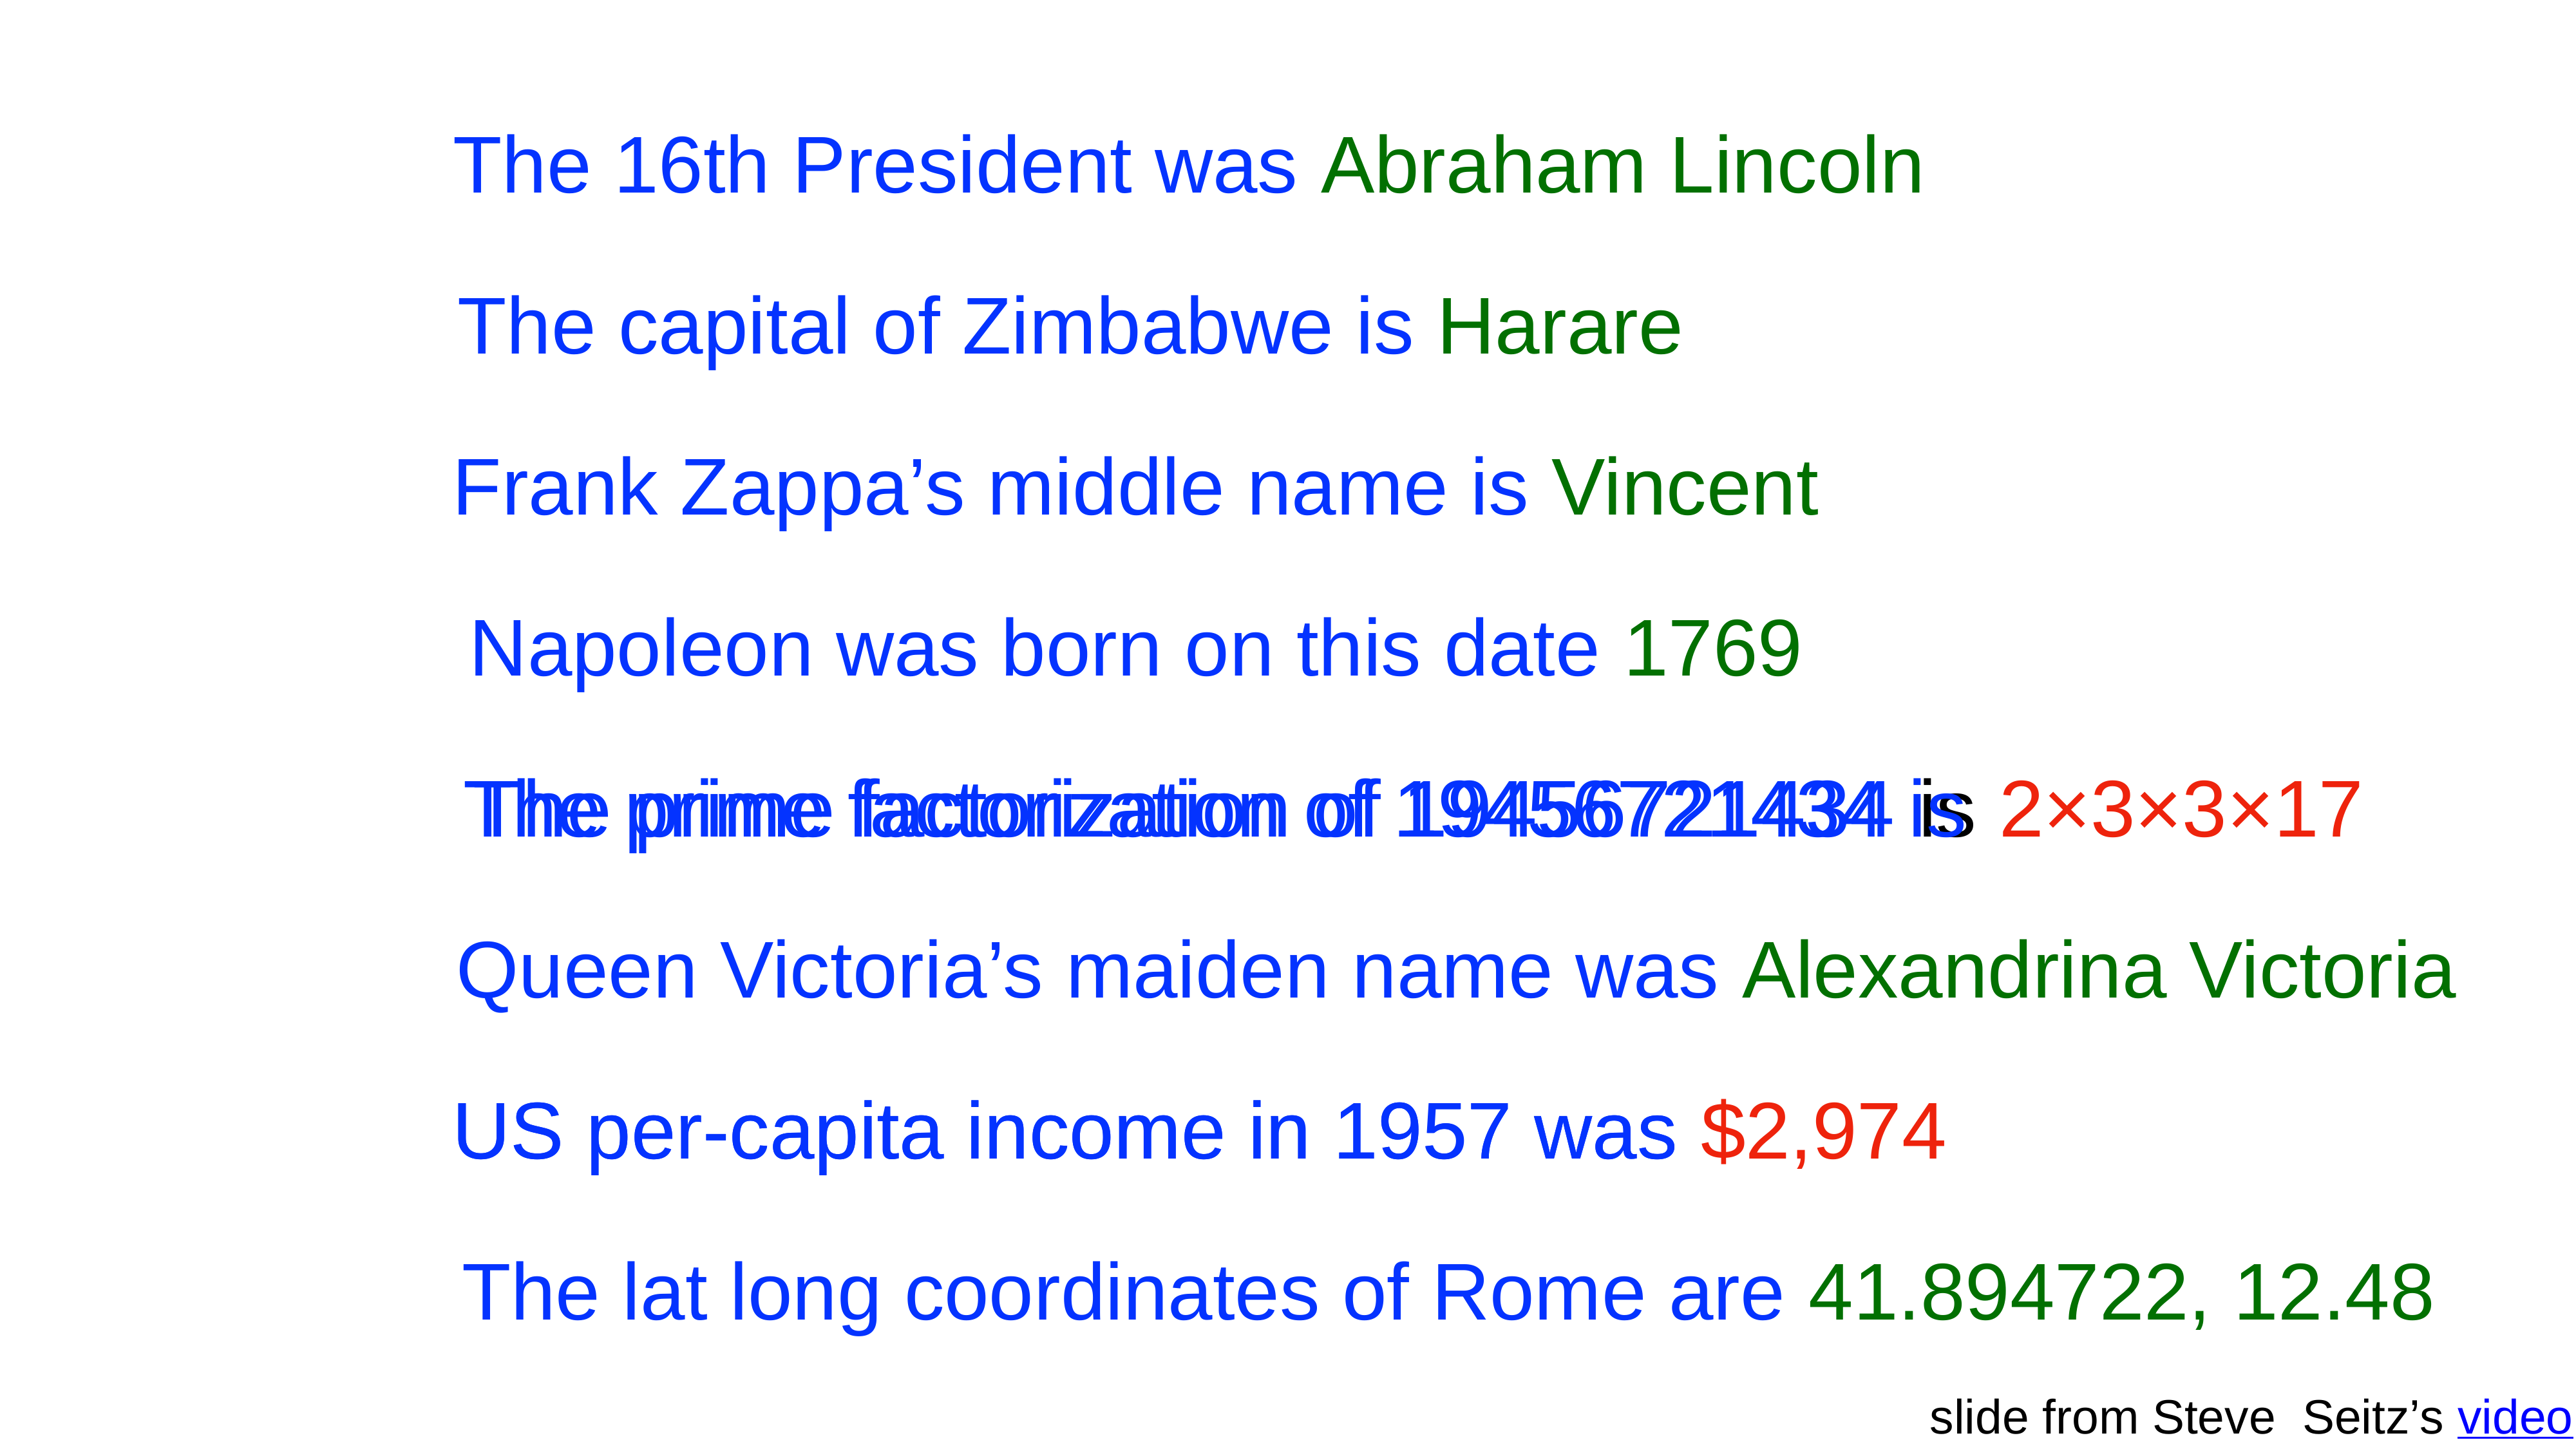

The 16th President was Abraham Lincoln
The capital of Zimbabwe is Harare
Frank Zappa’s middle name is Vincent
Napoleon was born on this date 1769
Queen Victoria’s maiden name was Alexandrina Victoria
The lat long coordinates of Rome are 41.894722, 12.48
The prime factorization of 19456721434 is 2×3×3×17
The prime factorization of 19456721434 is
US per-capita income in 1957 was $2,974
US per-capita income in 1957 was
slide from Steve  Seitz’s video